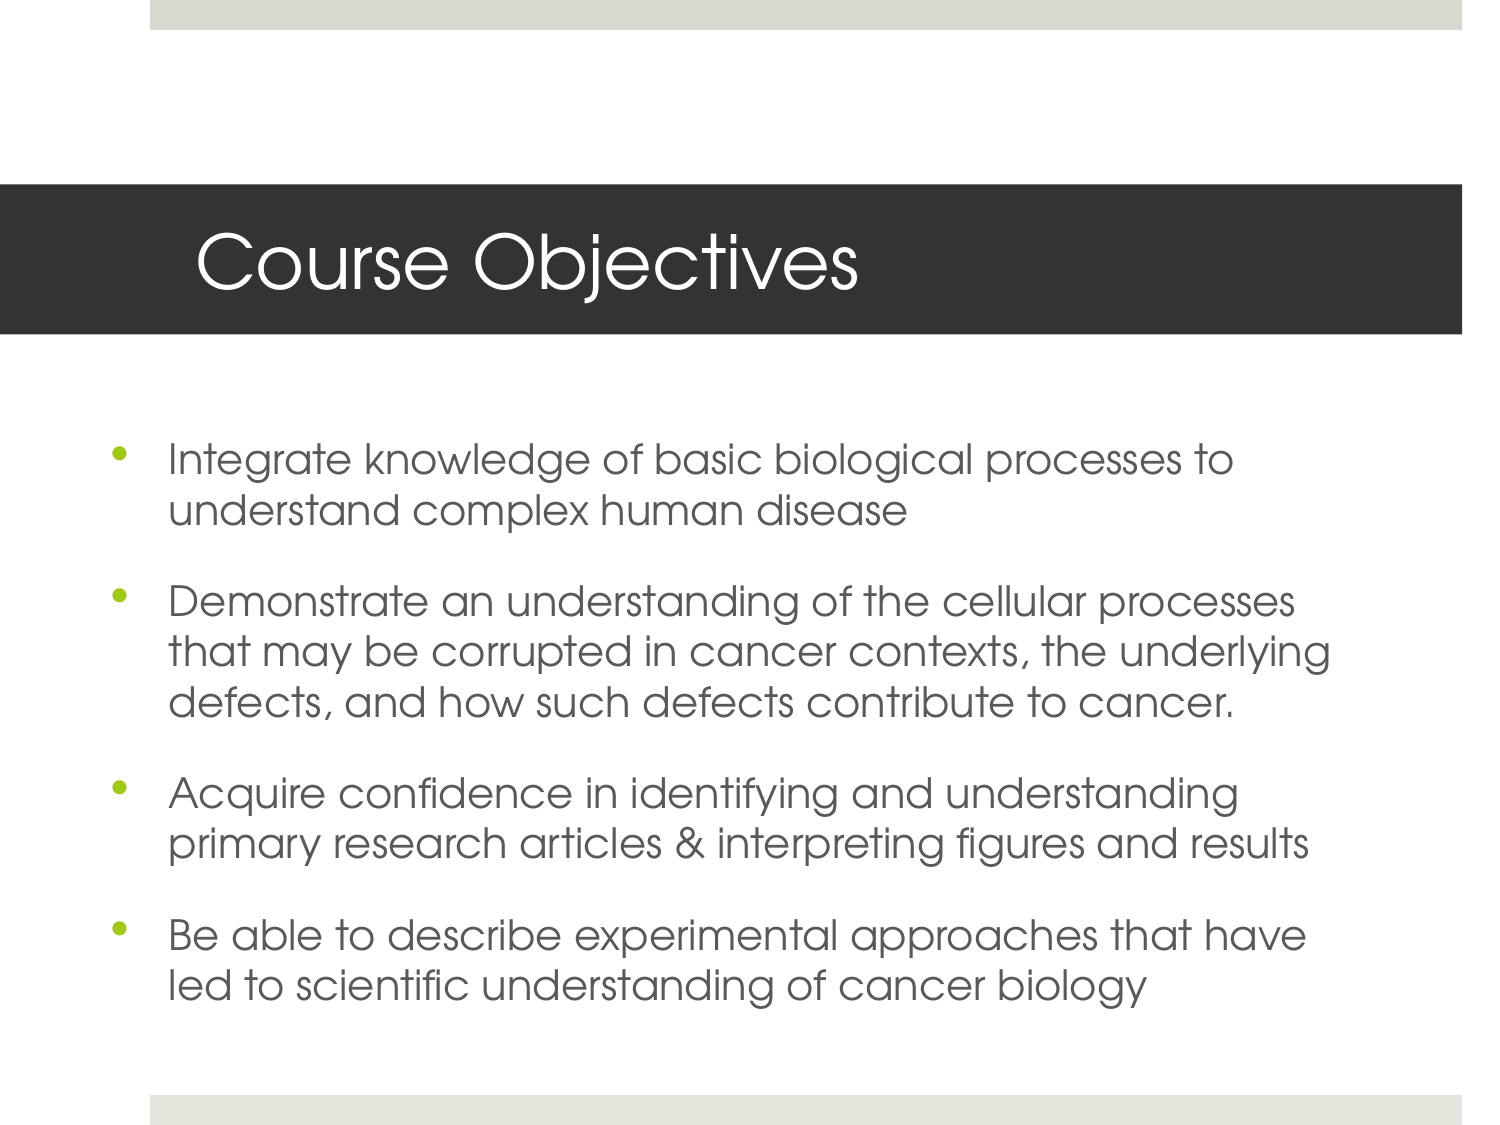

# Course Objectives
Integrate knowledge of basic biological processes to understand complex human disease
Demonstrate an understanding of the cellular processes that may be corrupted in cancer contexts, the underlying defects, and how such defects contribute to cancer.
Acquire confidence in identifying and understanding primary research articles & interpreting figures and results
Be able to describe experimental approaches that have led to scientific understanding of cancer biology